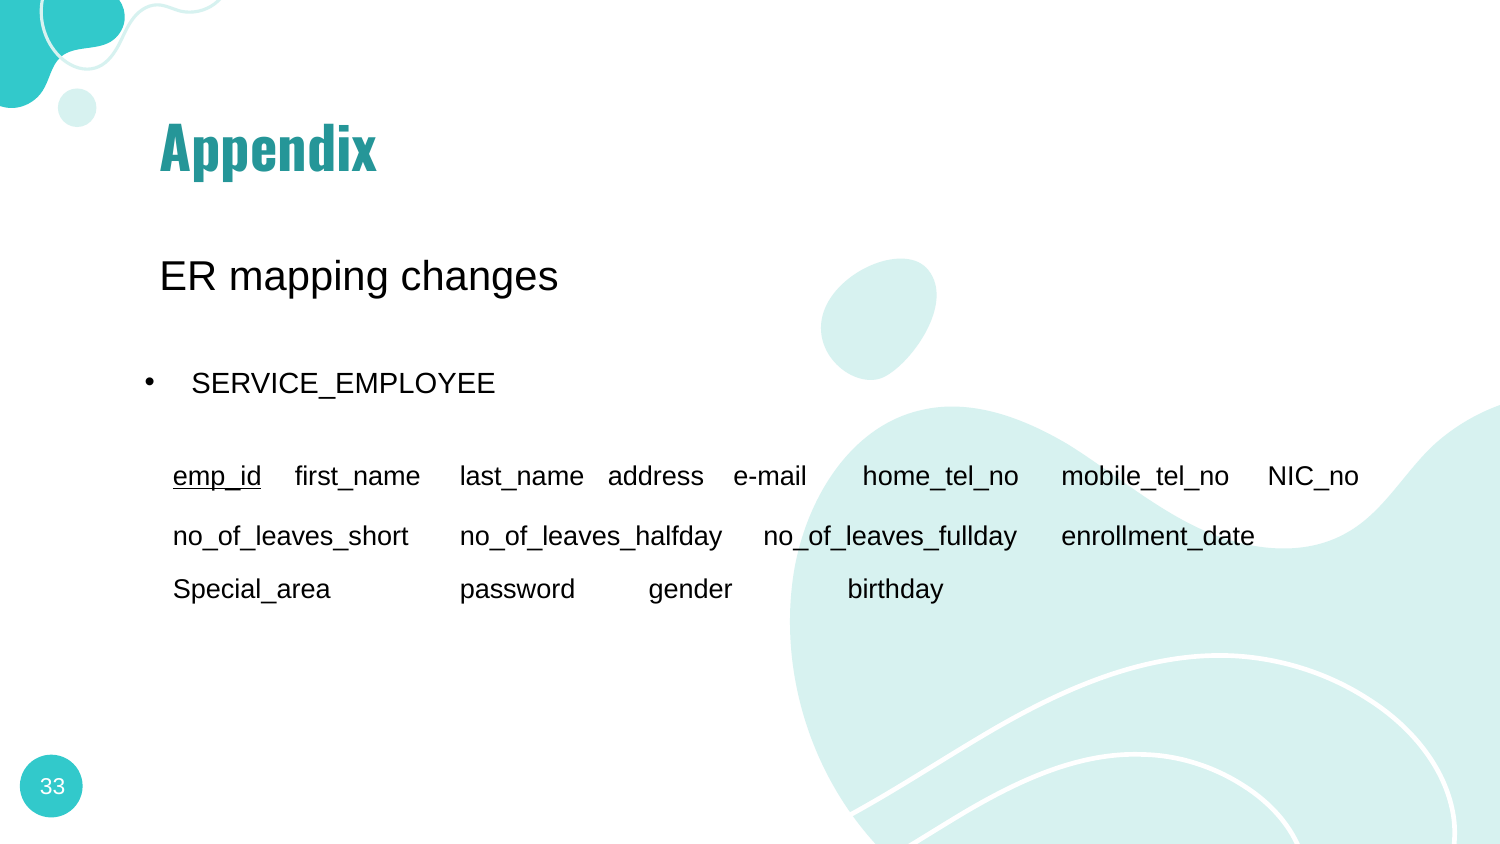

# Appendix
ER mapping changes
SERVICE_EMPLOYEE

| emp\_id | first\_name | last\_name | address |  | e-mail |  |  | home\_tel\_no |  | mobile\_tel\_no | NIC\_no |
| --- | --- | --- | --- | --- | --- | --- | --- | --- | --- | --- | --- |
| no\_of\_leaves\_short |  | no\_of\_leaves\_halfday |  |  |  | no\_of\_leaves\_fullday |  |  |  | enrollment\_date |  |
| Special\_area |  | password |  | gender |  |  | birthday |  |  |  |  |

33